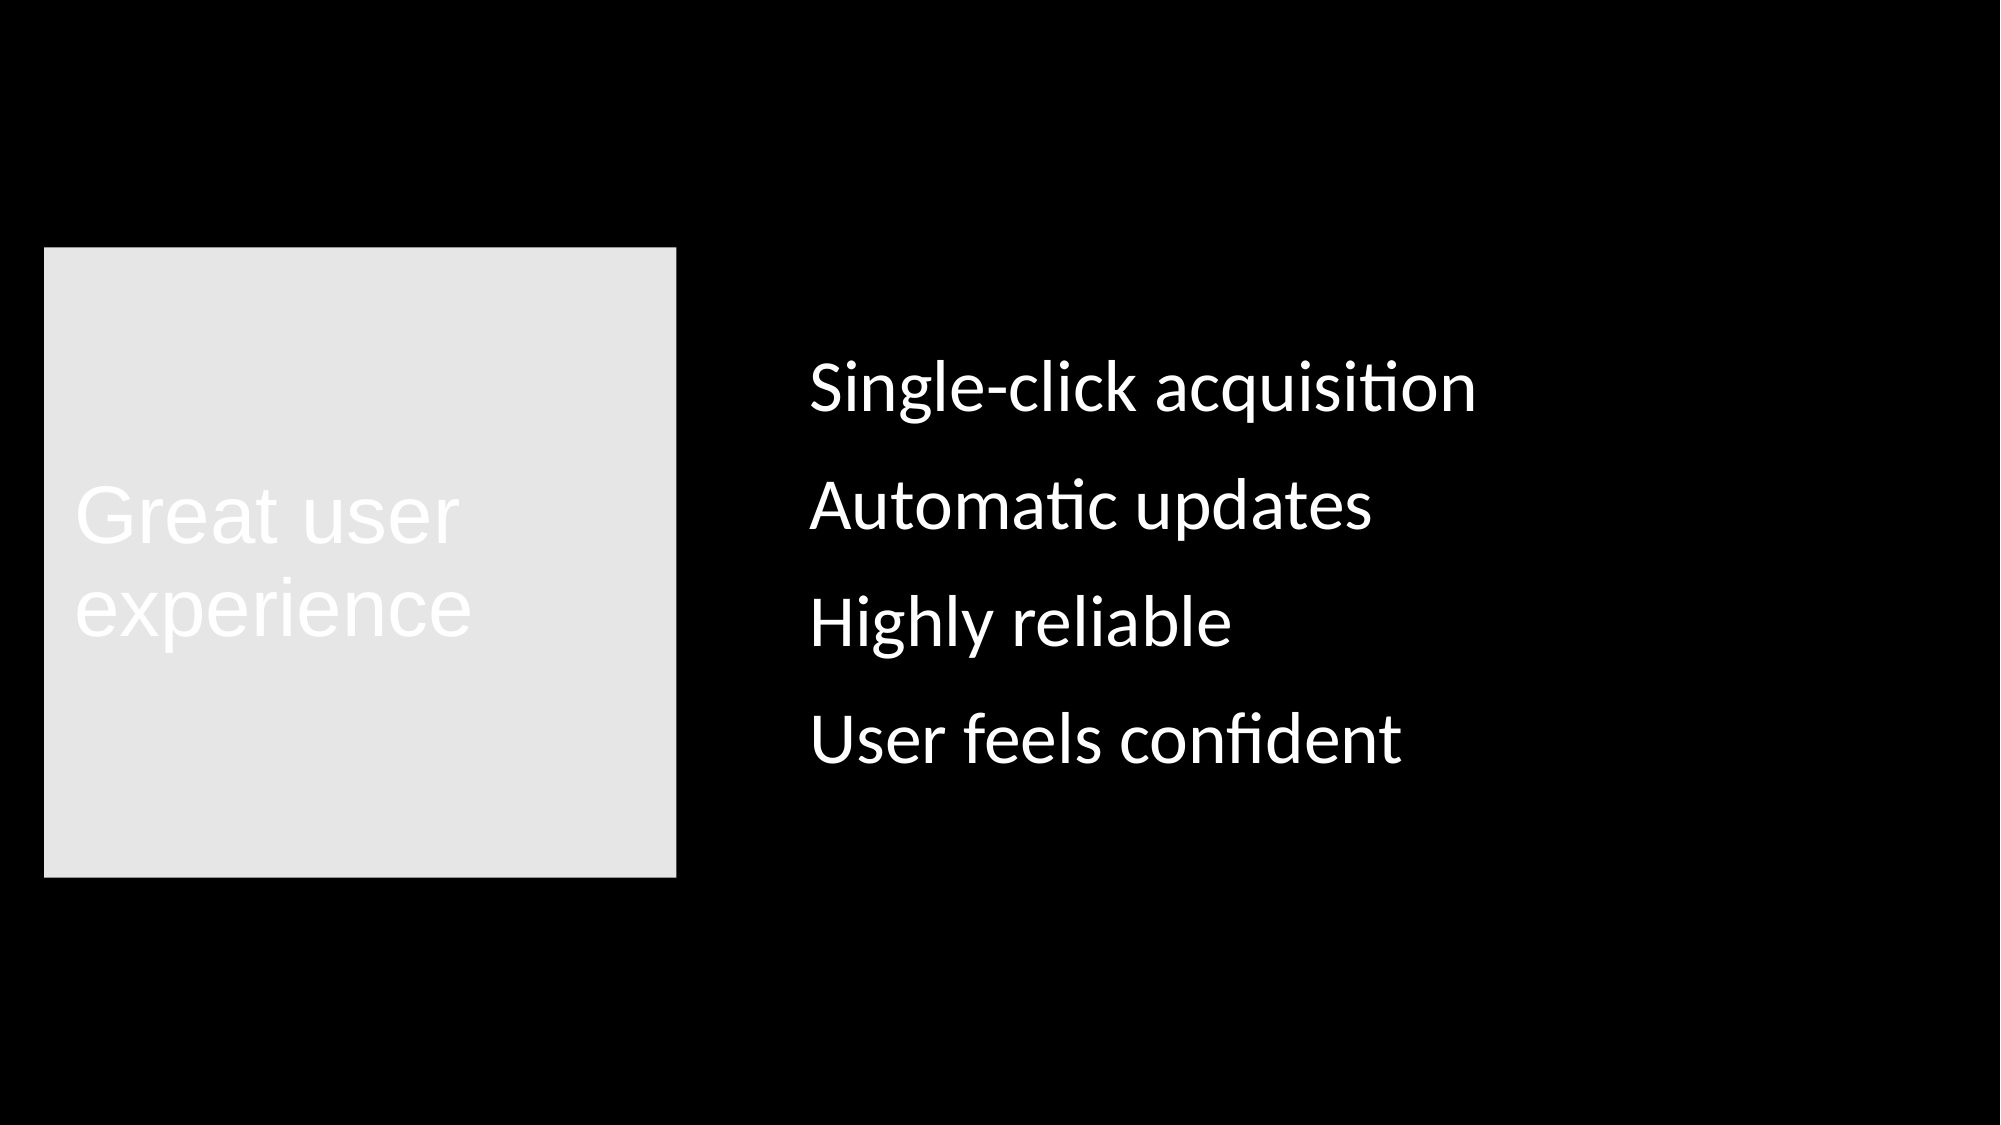

# Great user experience
Single-click acquisition
Automatic updates
Highly reliable
User feels confident